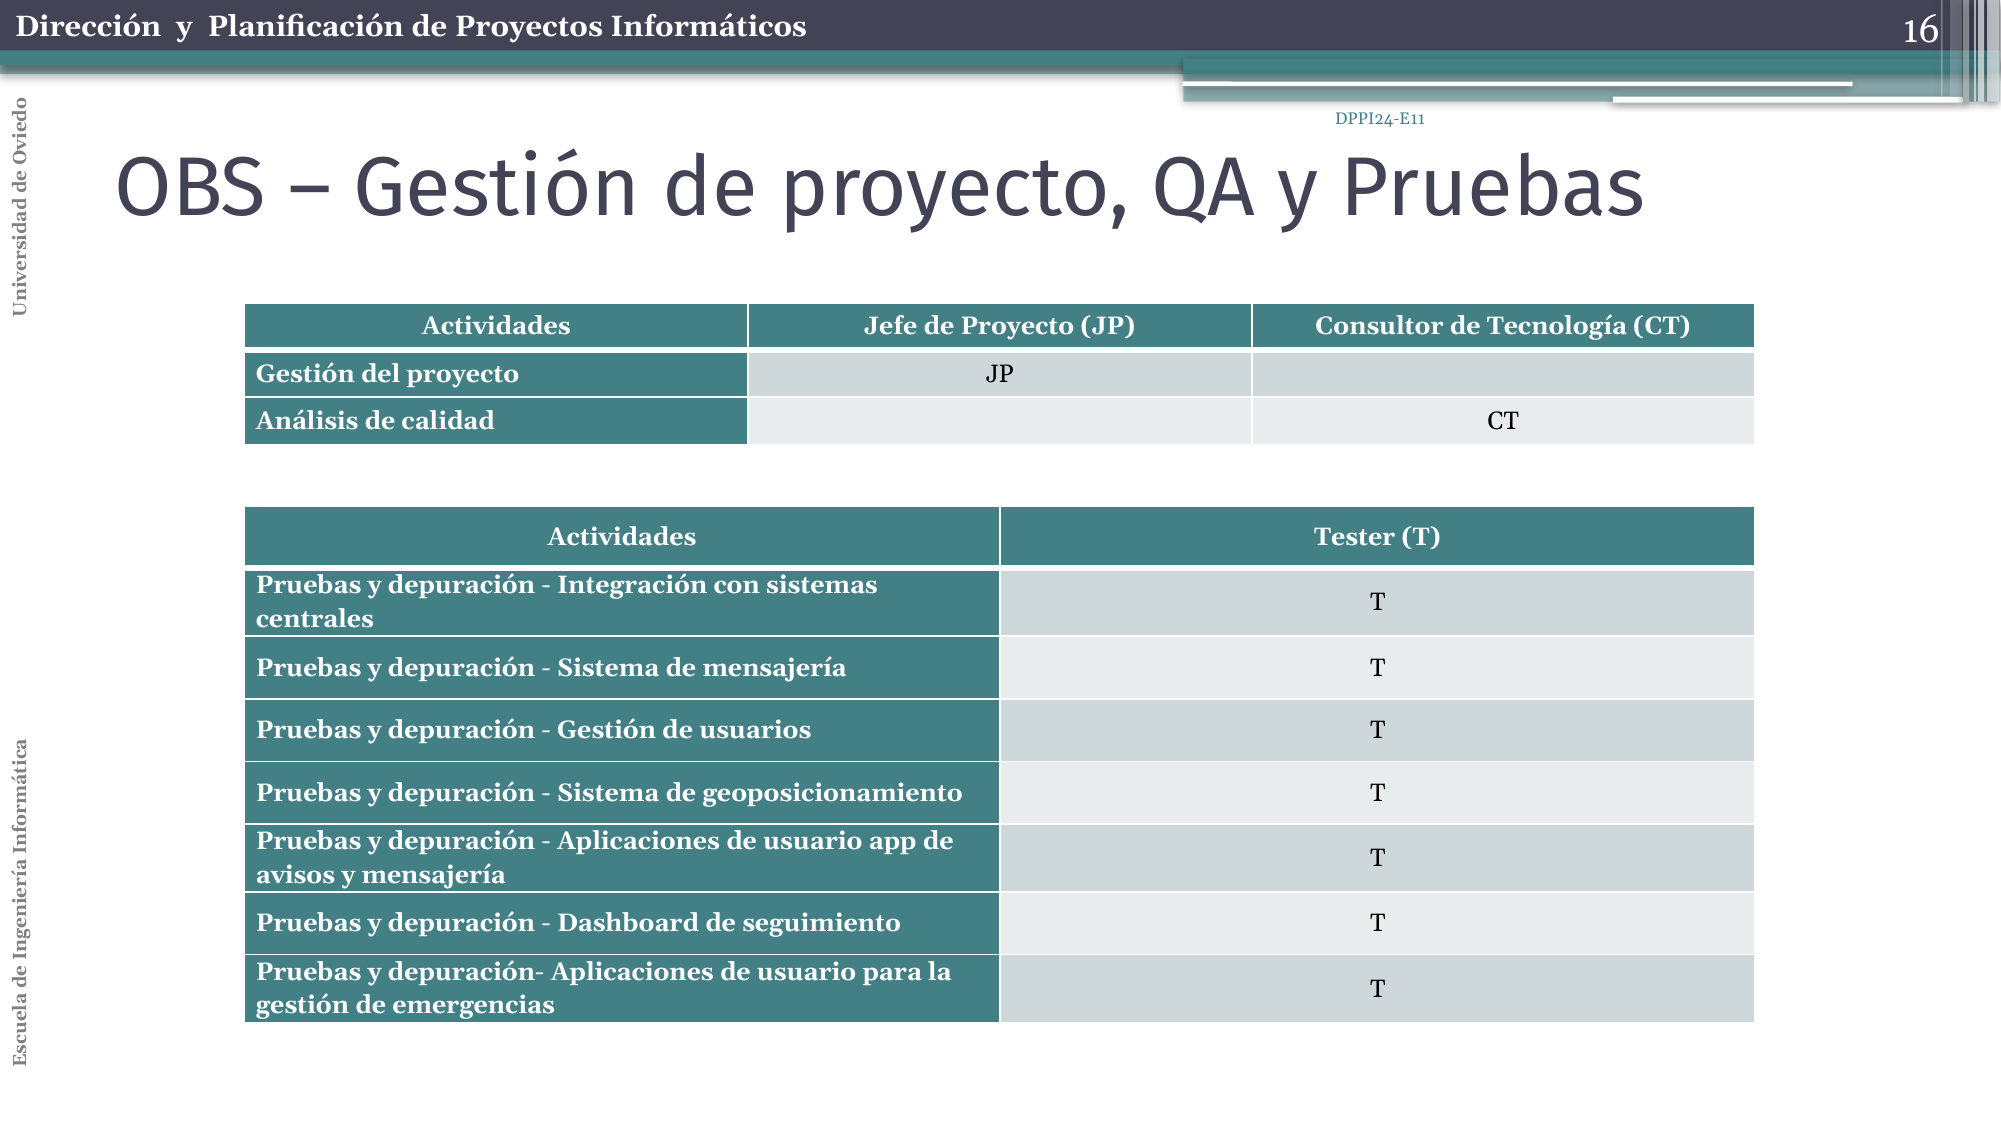

16
OBS – Gestión de proyecto, QA y Pruebas
DPPI24-E11
| Actividades | Jefe de Proyecto (JP) | Consultor de Tecnología (CT) |
| --- | --- | --- |
| Gestión del proyecto | JP |  |
| Análisis de calidad |  | CT |
| Actividades | Tester (T) |
| --- | --- |
| Pruebas y depuración - Integración con sistemas centrales | T |
| Pruebas y depuración - Sistema de mensajería | T |
| Pruebas y depuración - Gestión de usuarios | T |
| Pruebas y depuración - Sistema de geoposicionamiento | T |
| Pruebas y depuración - Aplicaciones de usuario app de avisos y mensajería | T |
| Pruebas y depuración - Dashboard de seguimiento | T |
| Pruebas y depuración- Aplicaciones de usuario para la gestión de emergencias | T |